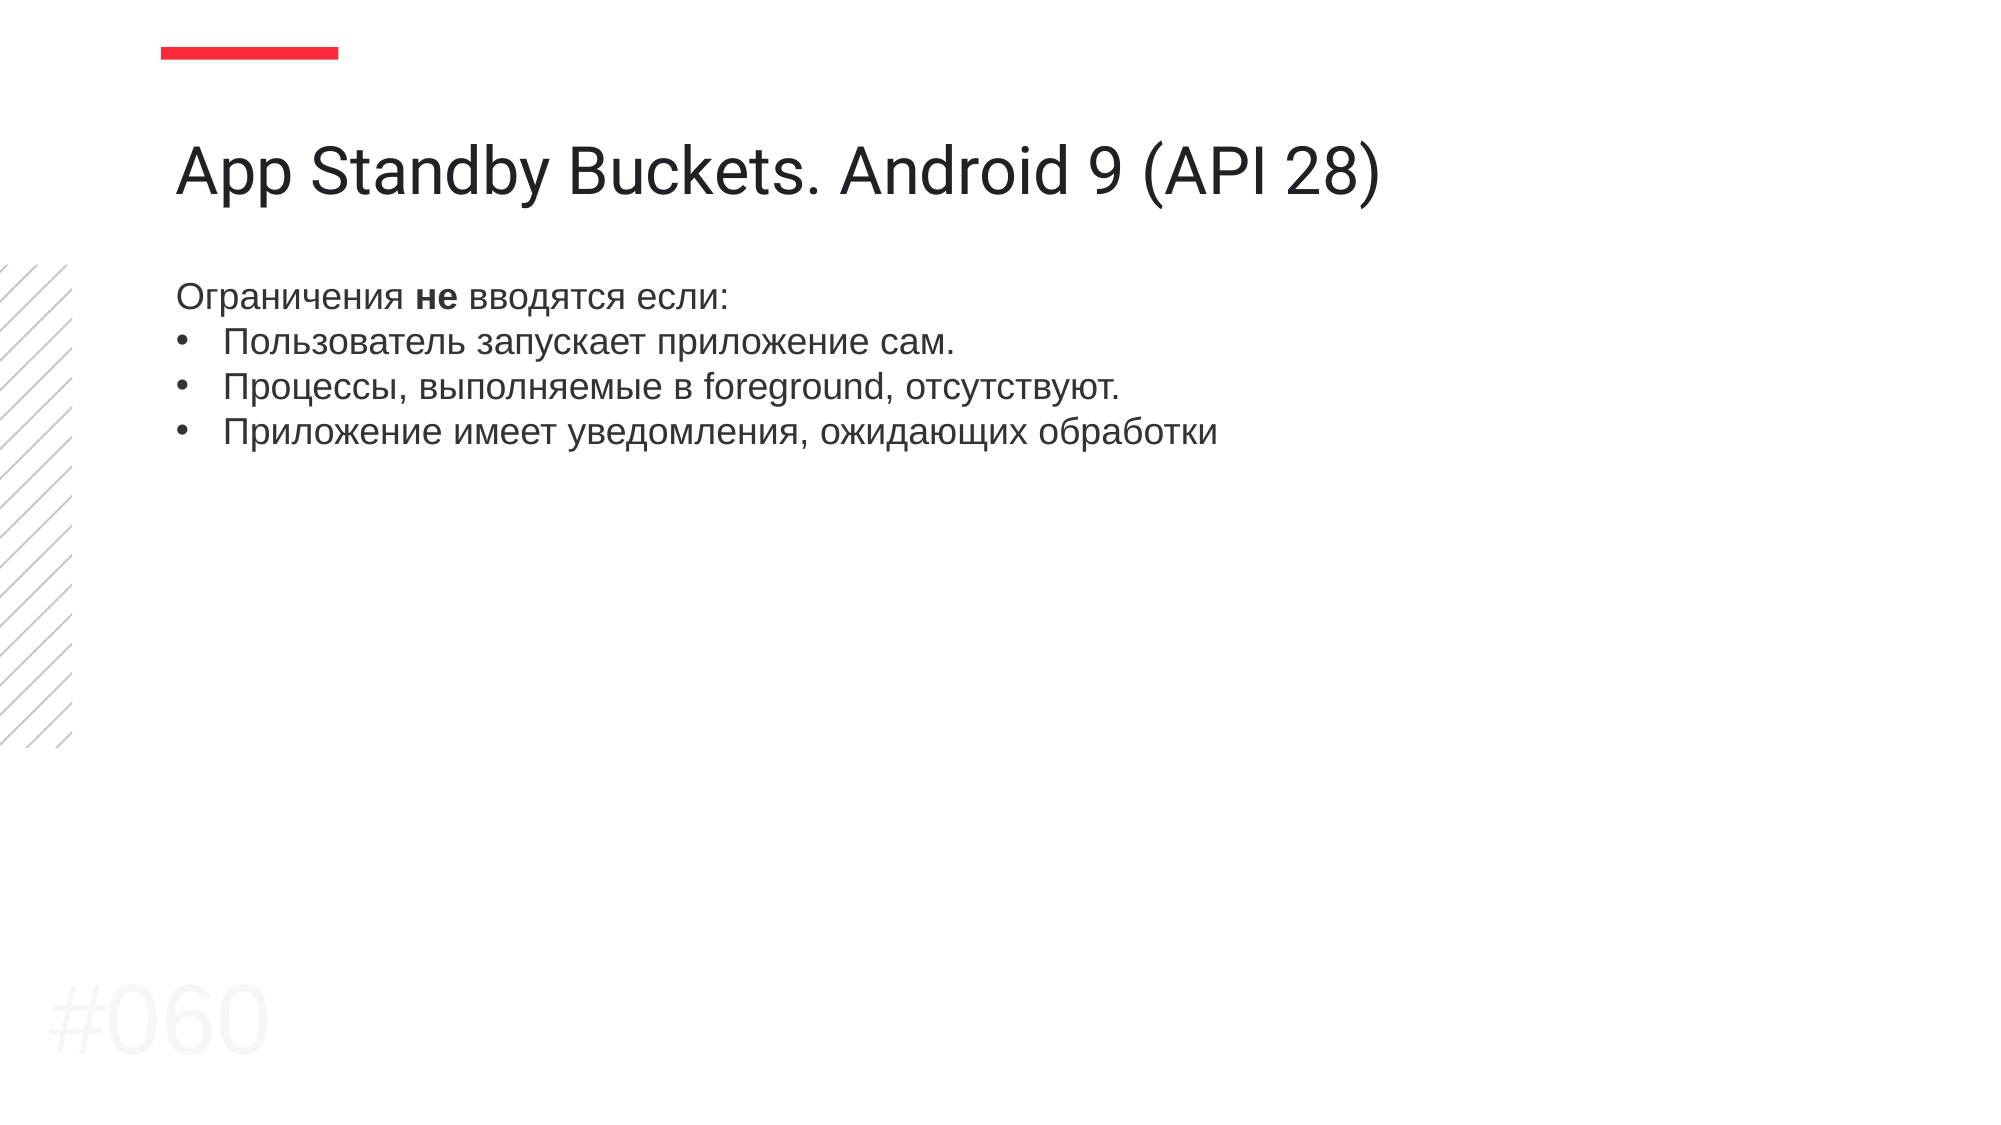

App Standby Buckets. Android 9 (API 28)
Ограничения не вводятся если:
Пользователь запускает приложение сам.
Процессы, выполняемые в foreground, отсутствуют.
Приложение имеет уведомления, ожидающих обработки
#060